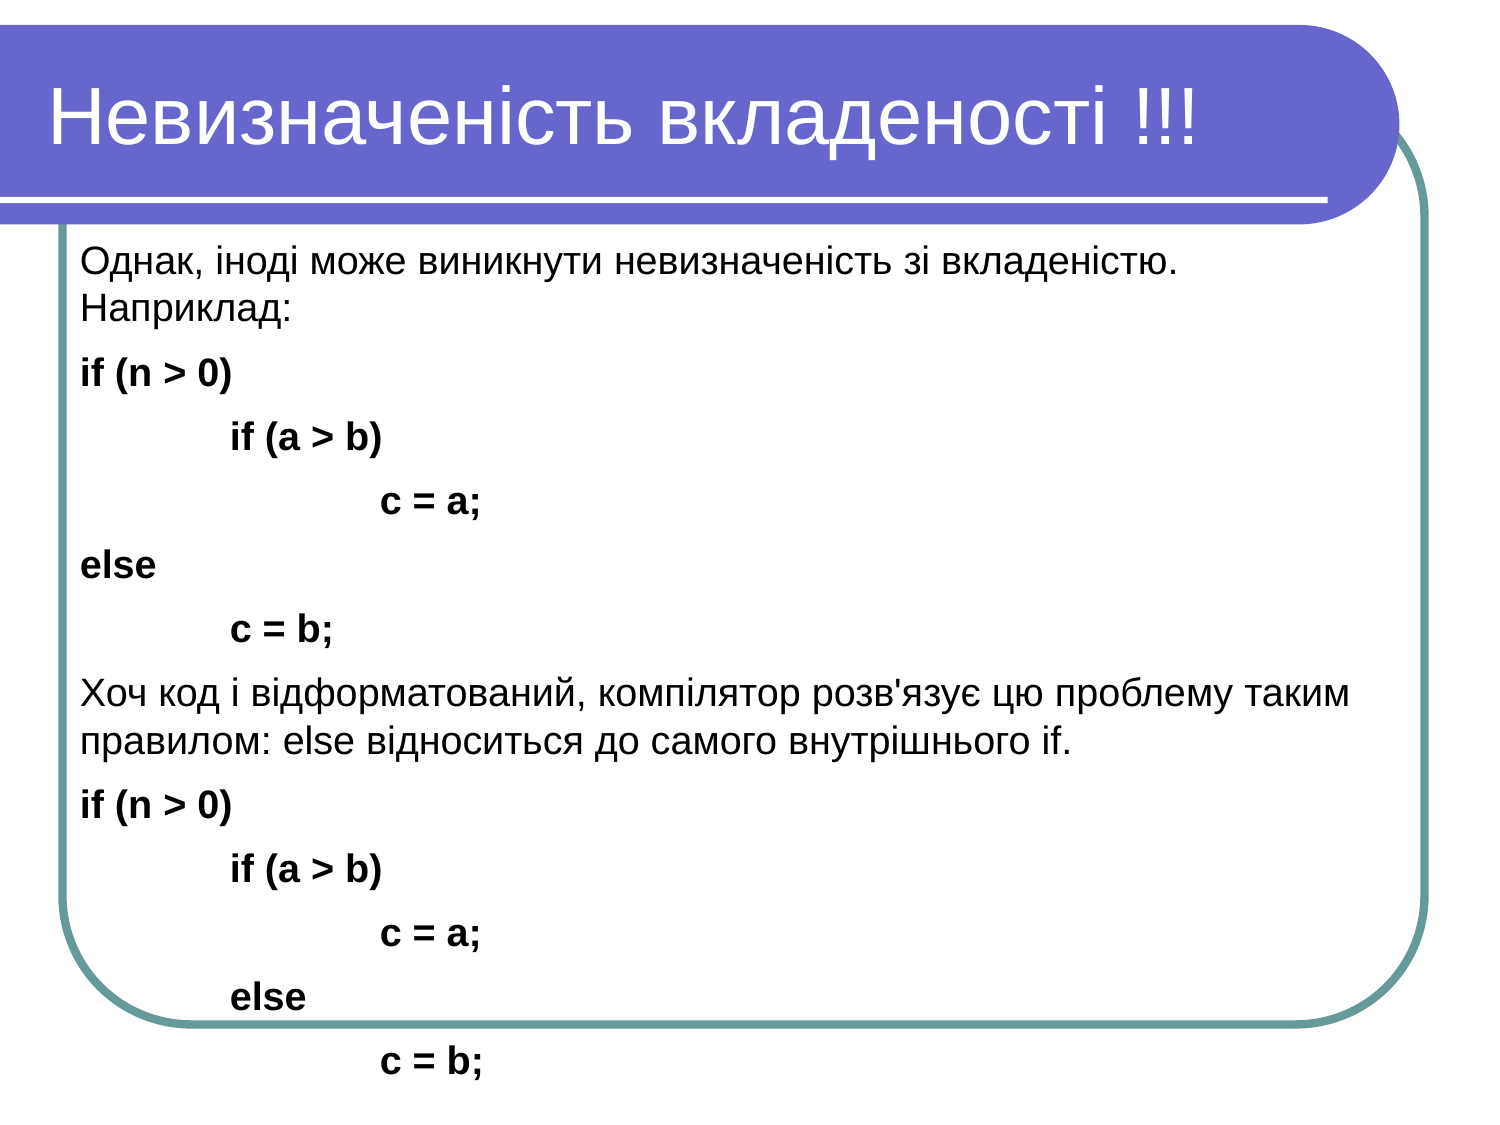

# Невизначеність вкладеності !!!
Однак, іноді може виникнути невизначеність зі вкладеністю. Наприклад:
if (n > 0)
	if (a > b)
		с = a;
else
	с = b;
Хоч код і відформатований, компілятор розв'язує цю проблему таким правилом: else відноситься до самого внутрішнього if.
if (n > 0)
	if (a > b)
		с = a;
	else
		с = b;